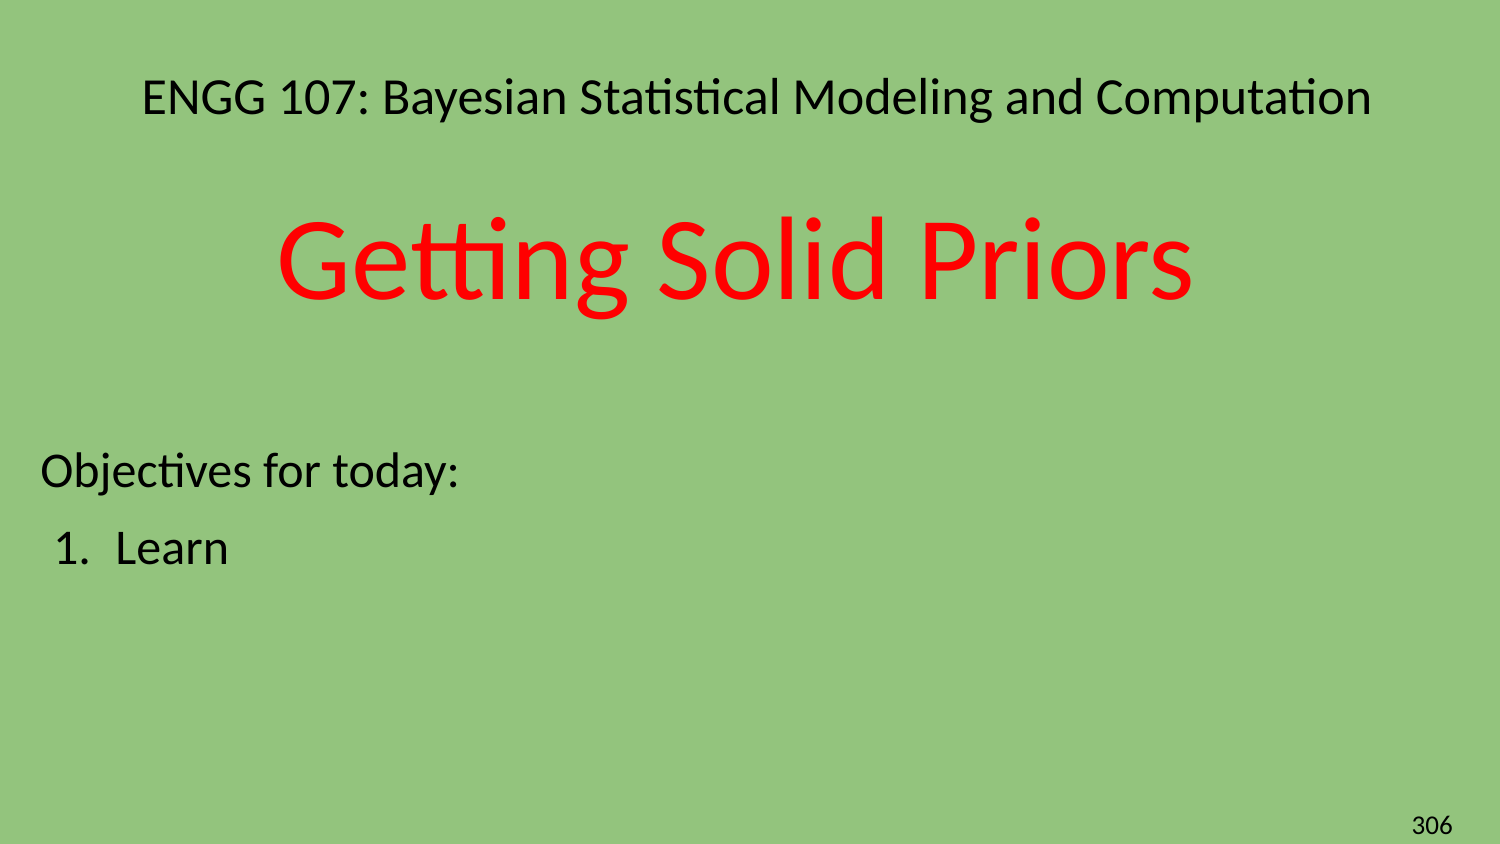

# ENGG 107: Bayesian Statistical Modeling and Computation
Getting Solid Priors
Objectives for today:
Learn
306